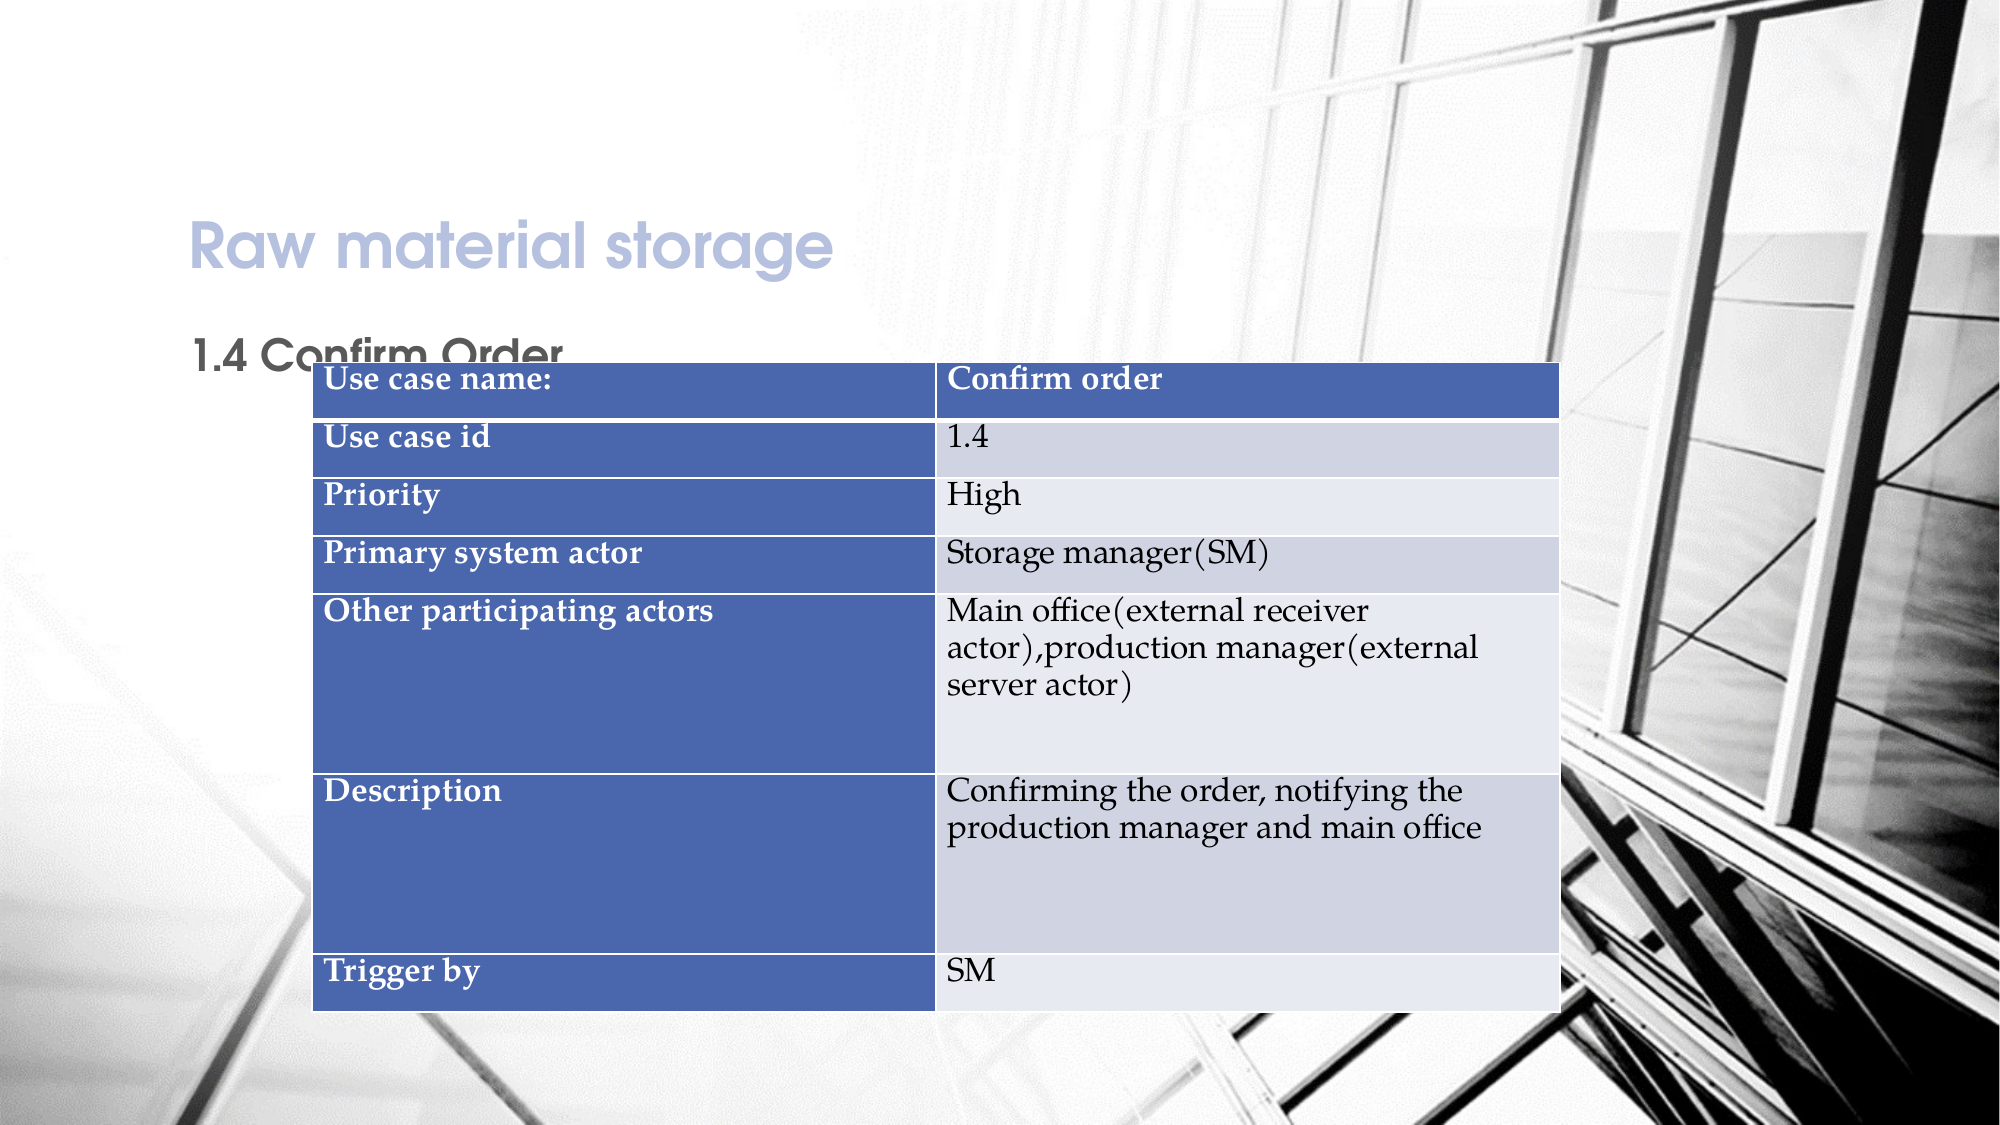

Raw material storage
1.4 Confirm Order

| Use case name: | Confirm order |
| --- | --- |
| Use case id | 1.4 |
| Priority | High |
| Primary system actor | Storage manager(SM) |
| Other participating actors | Main office(external receiver actor),production manager(external server actor) |
| Description | Confirming the order, notifying the production manager and main office |
| Trigger by | SM |